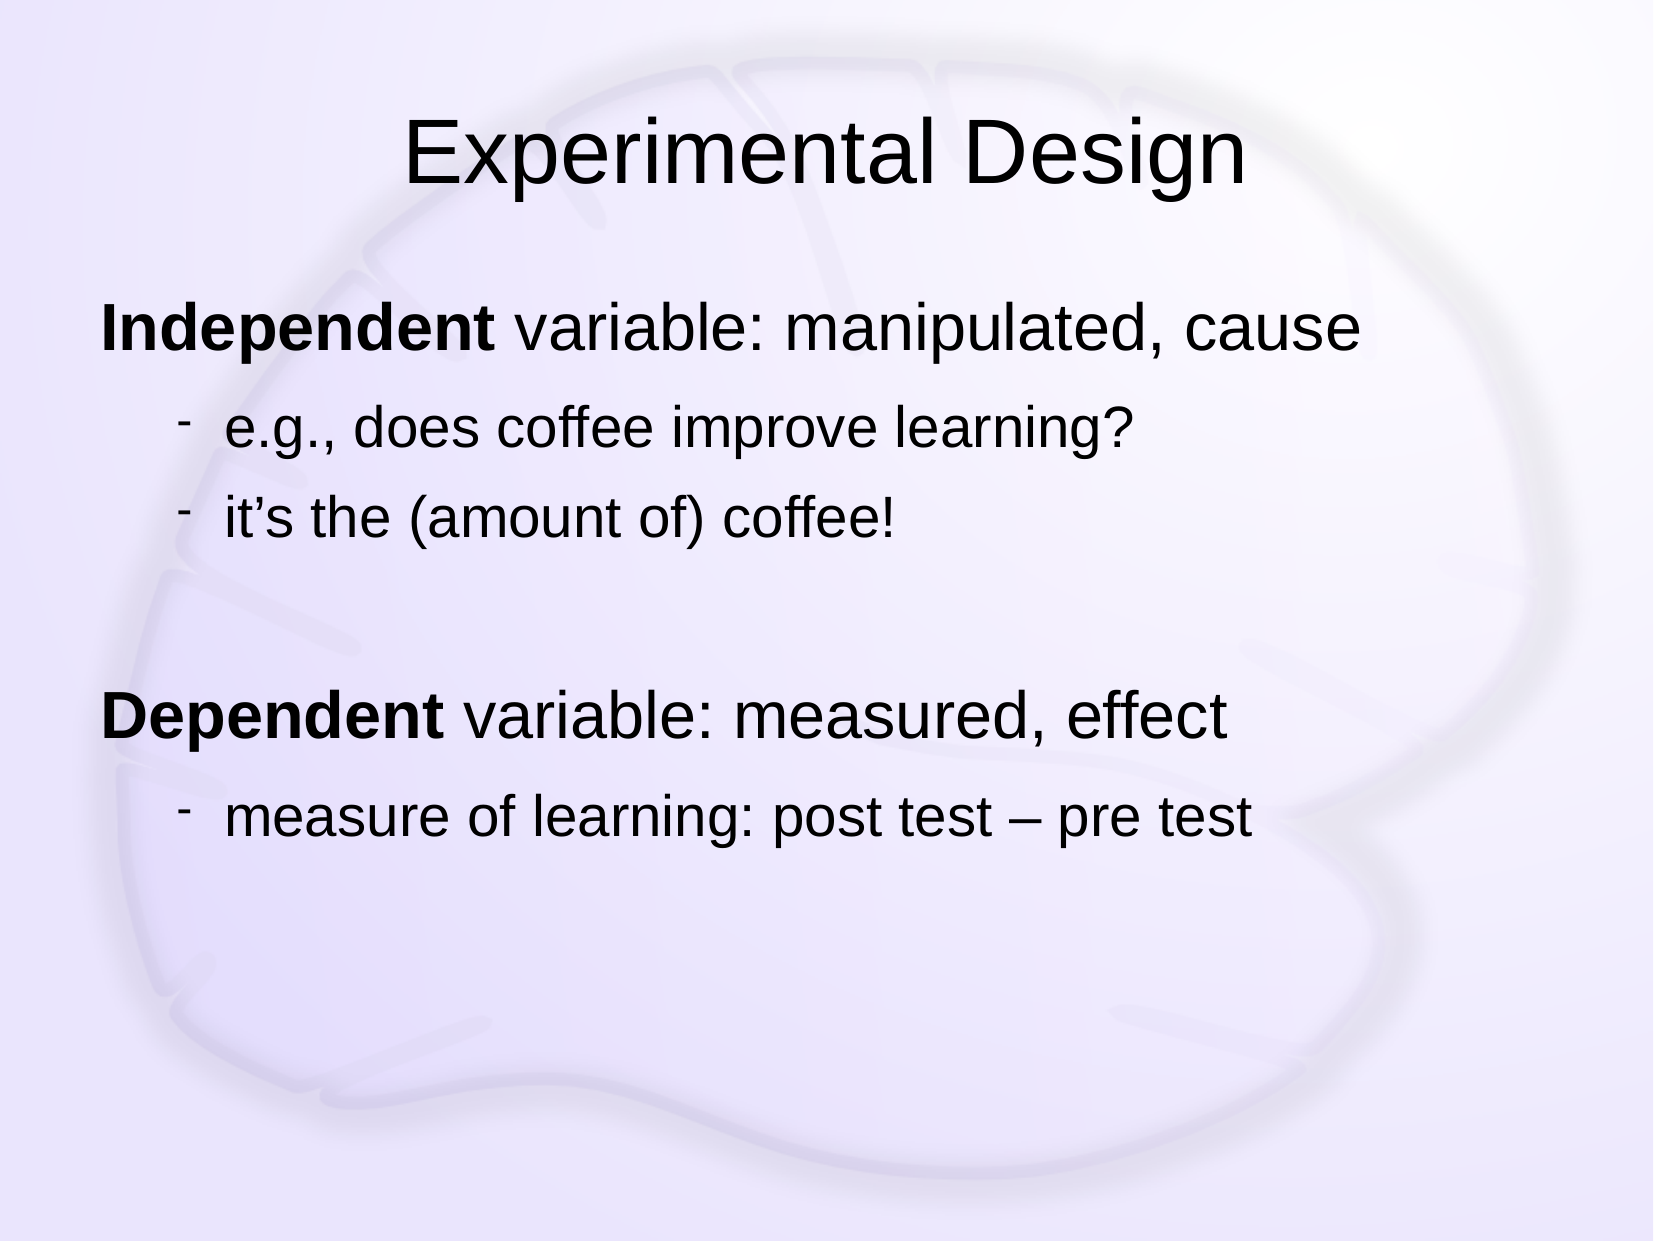

# Experimental Design
Independent variable: manipulated, cause
e.g., does coffee improve learning?
it’s the (amount of) coffee!

Dependent variable: measured, effect
measure of learning: post test – pre test